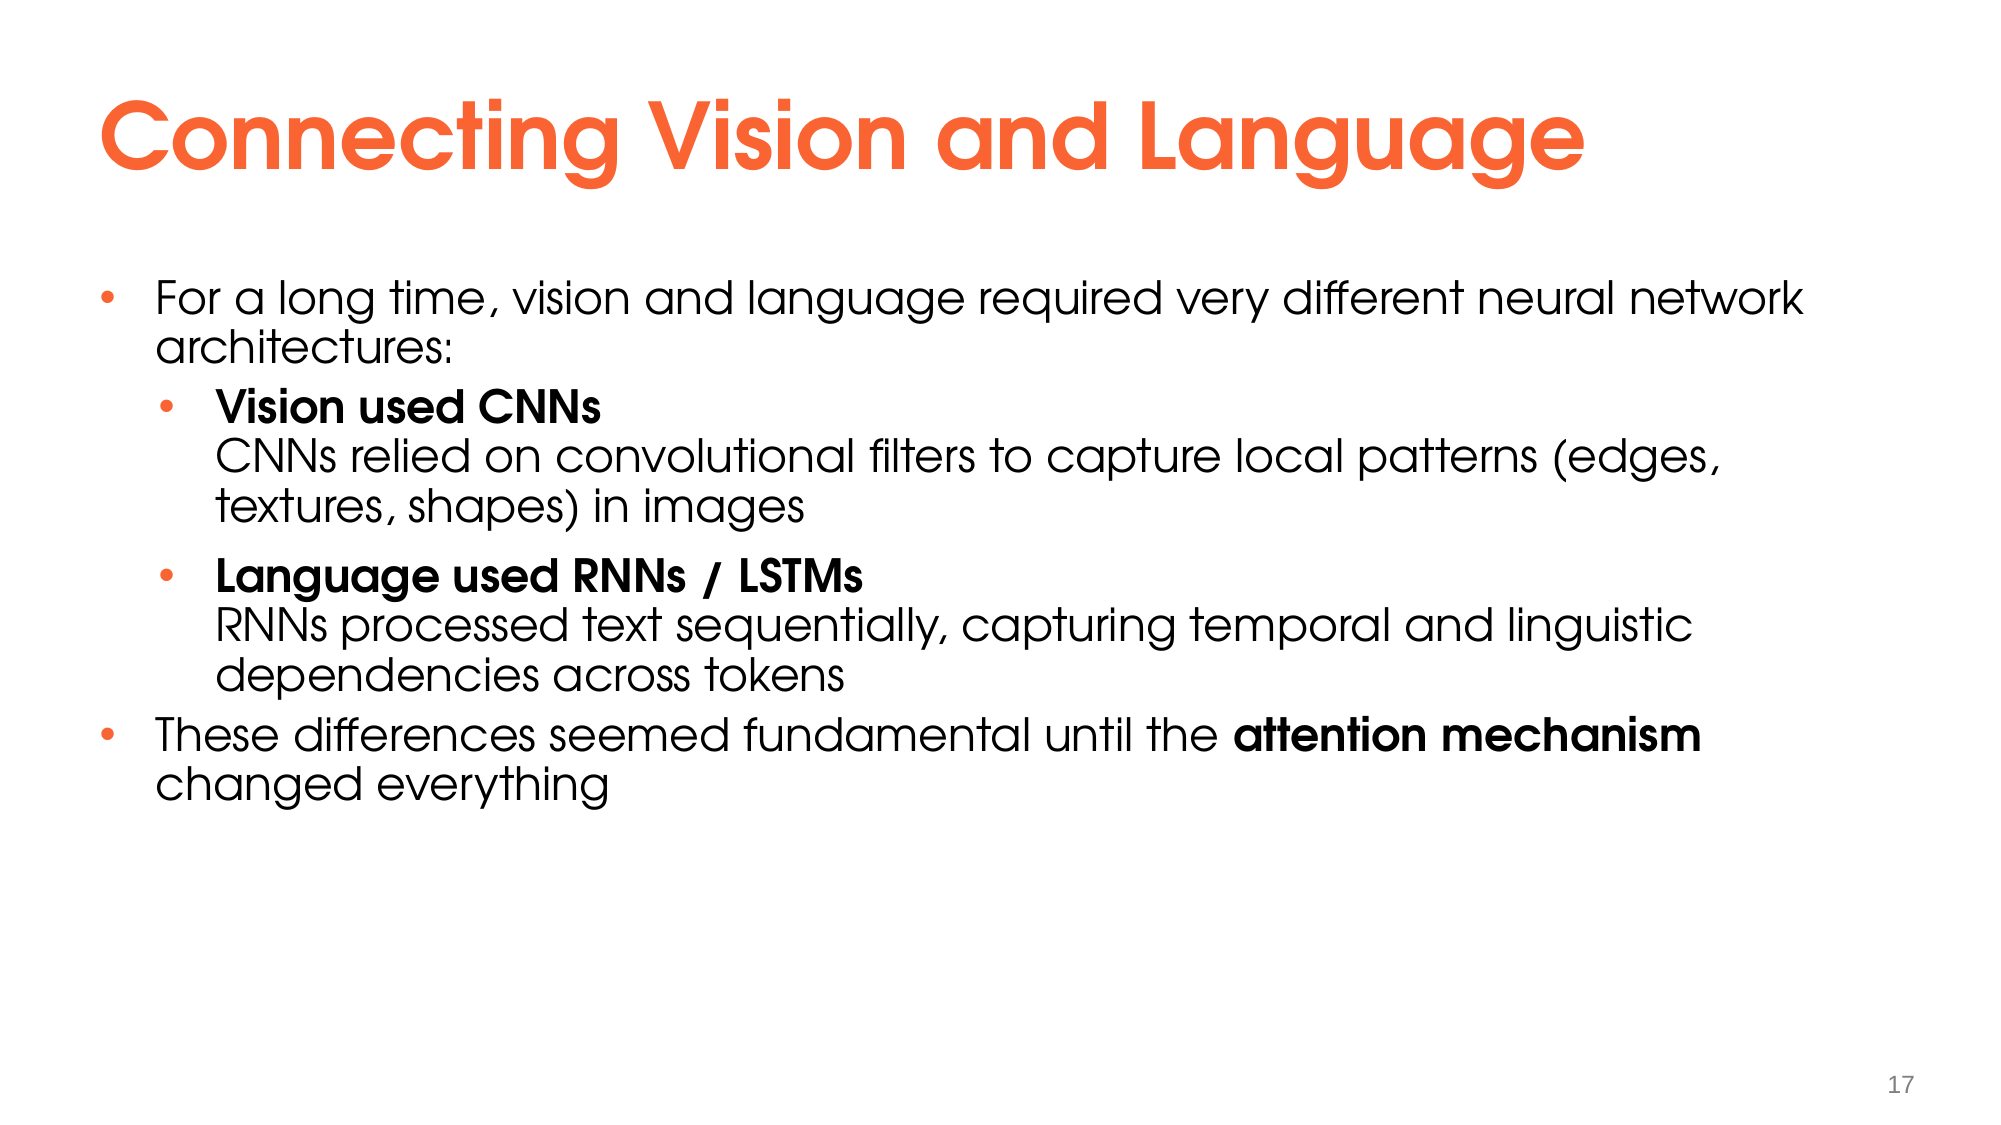

# Connecting Vision and Language
For a long time, vision and language required very different neural network architectures:
Vision used CNNs
CNNs relied on convolutional filters to capture local patterns (edges, textures, shapes) in images
Language used RNNs / LSTMs
RNNs processed text sequentially, capturing temporal and linguistic dependencies across tokens
These differences seemed fundamental until the attention mechanism changed everything

17